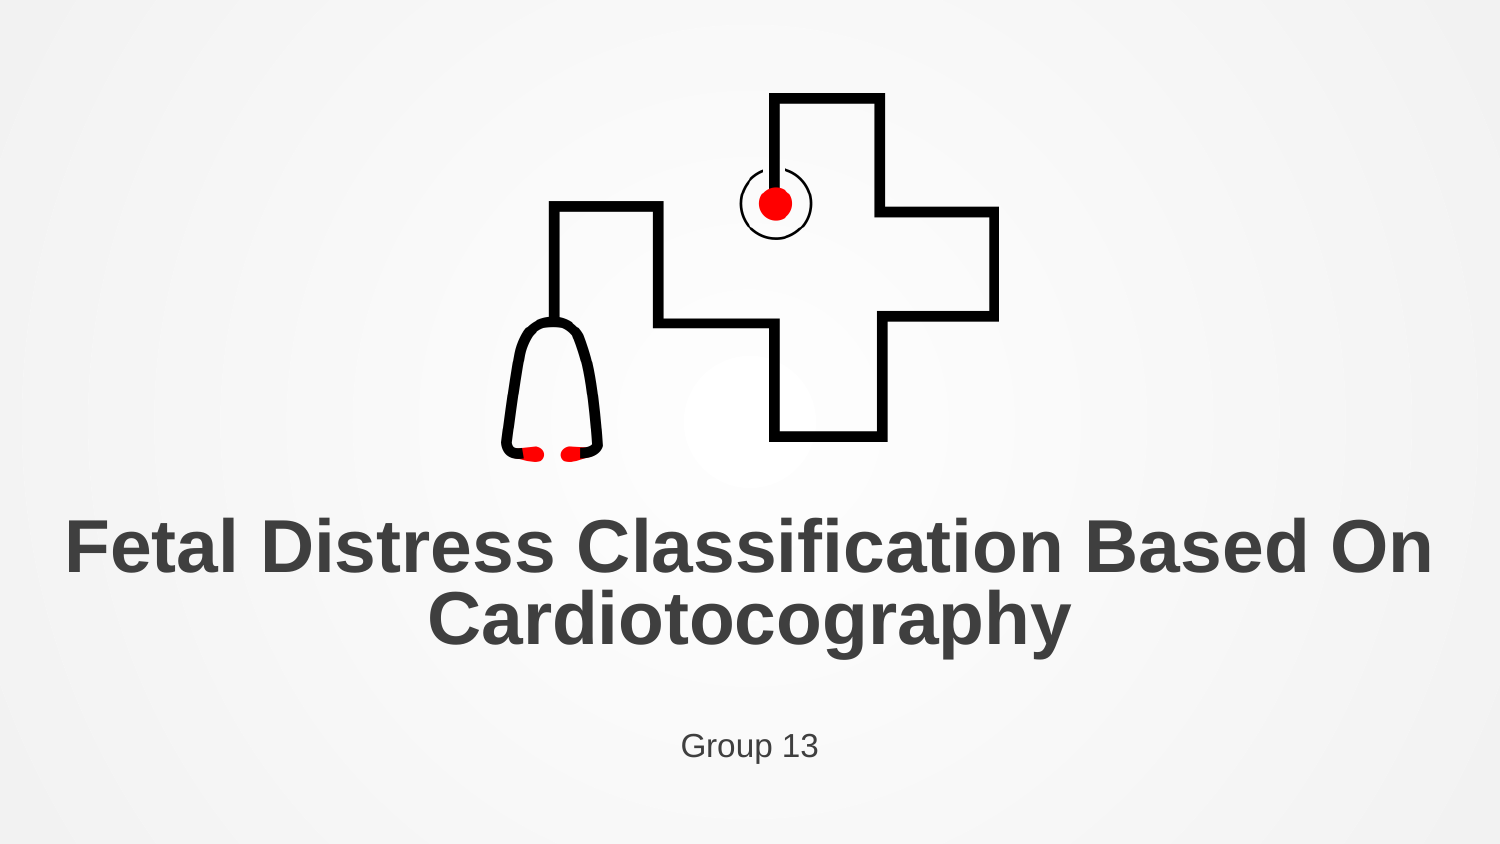

Fetal Distress Classification Based On Cardiotocography
Group 13